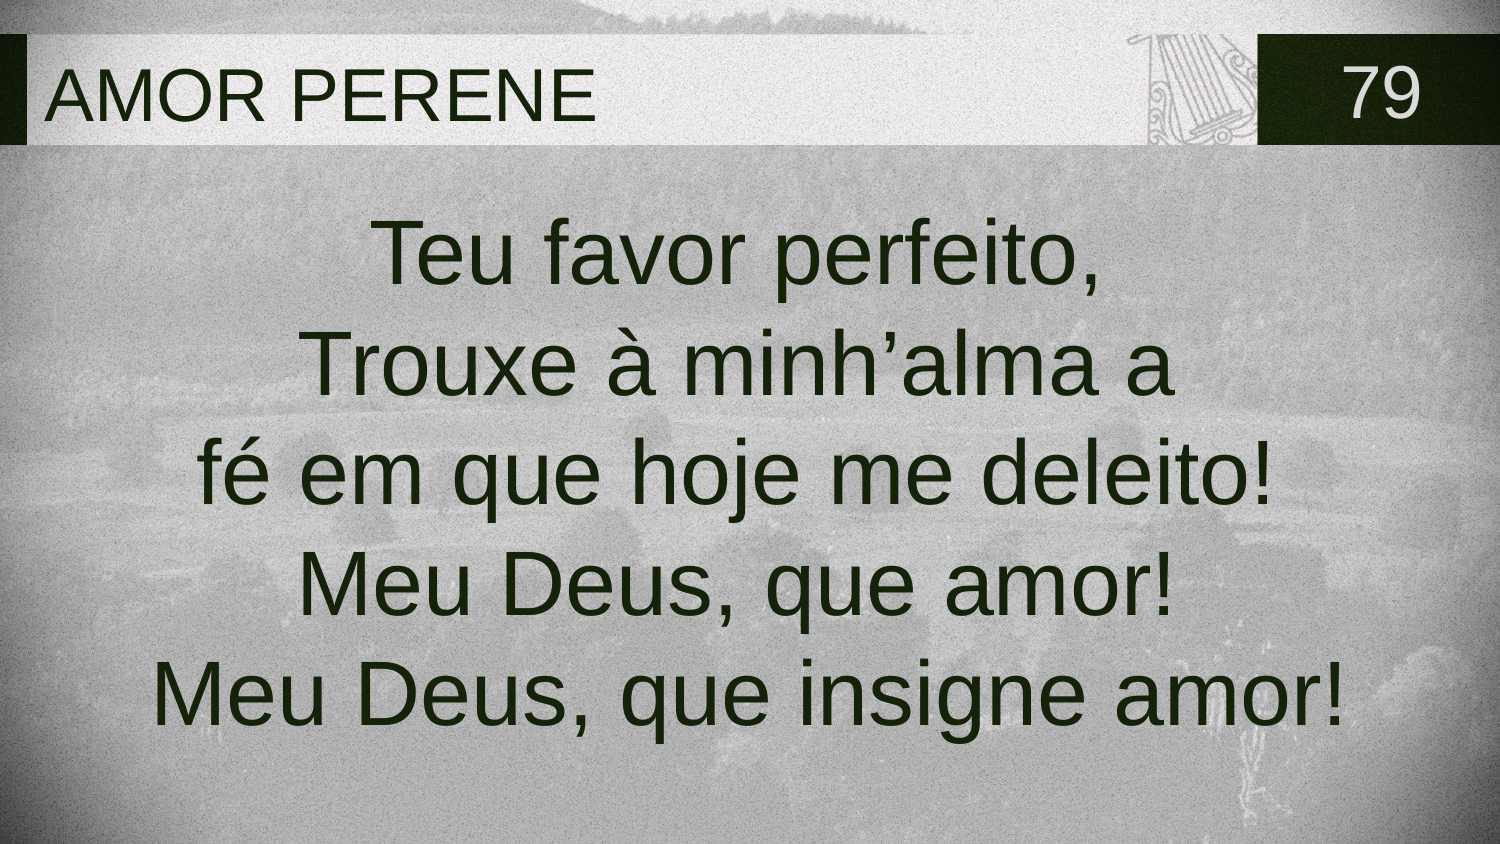

# AMOR PERENE
79
Teu favor perfeito,
Trouxe à minh’alma a
fé em que hoje me deleito!
Meu Deus, que amor!
Meu Deus, que insigne amor!